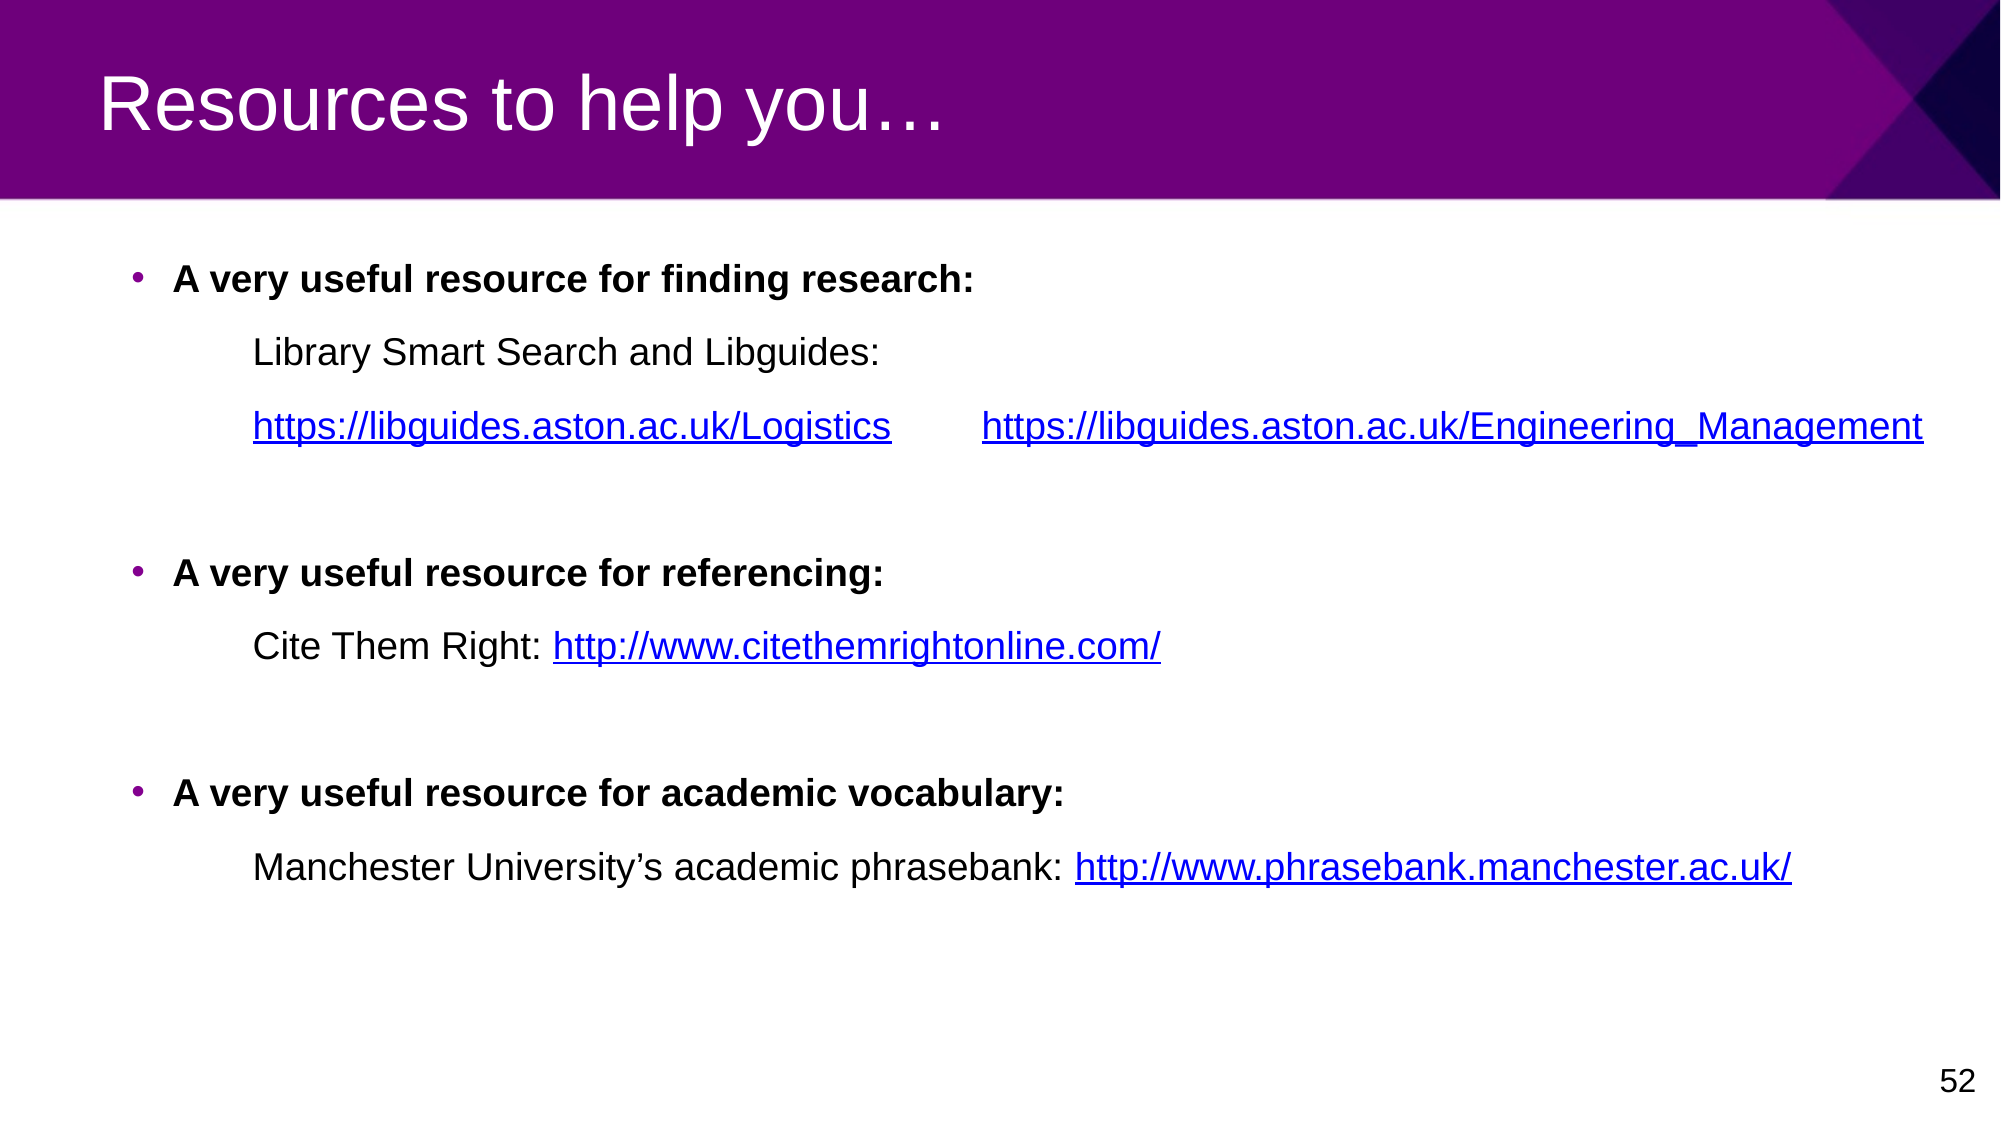

# Resources to help you…

A very useful resource for finding research:
	Library Smart Search and Libguides:
	https://libguides.aston.ac.uk/Logistics 					https://libguides.aston.ac.uk/Engineering_Management

A very useful resource for referencing:
	Cite Them Right: http://www.citethemrightonline.com/

A very useful resource for academic vocabulary:
	Manchester University’s academic phrasebank: http://www.phrasebank.manchester.ac.uk/